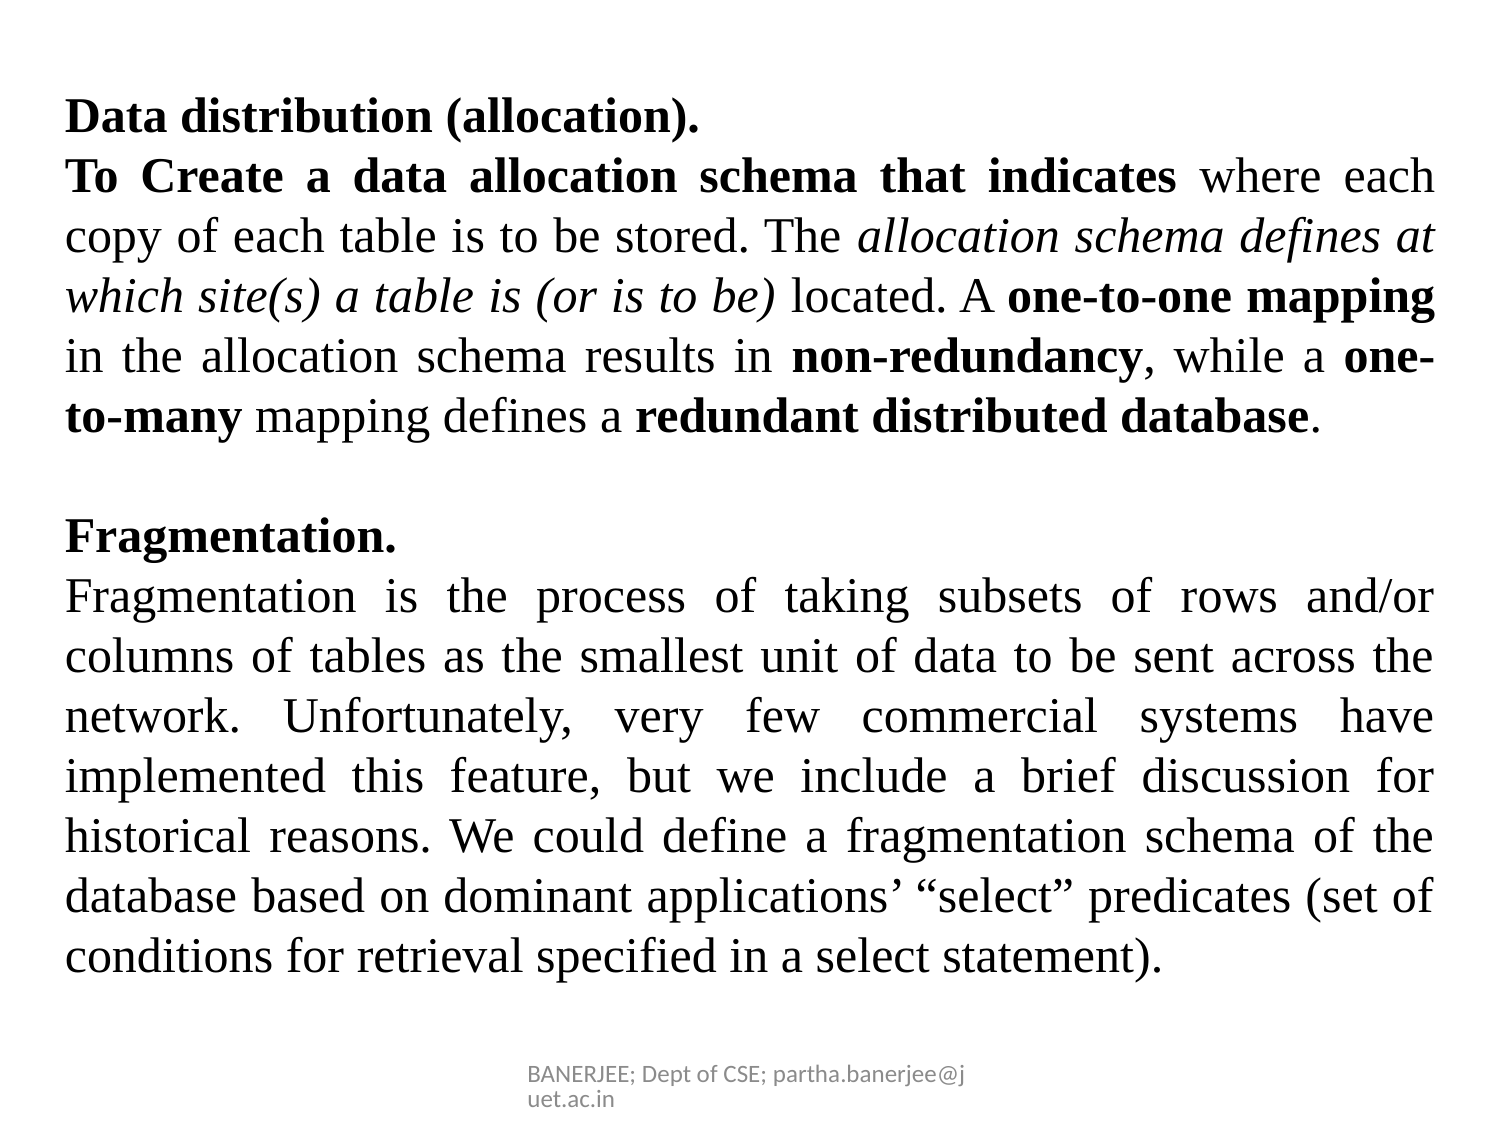

Data distribution (allocation).
To Create a data allocation schema that indicates where each copy of each table is to be stored. The allocation schema defines at which site(s) a table is (or is to be) located. A one-to-one mapping in the allocation schema results in non-redundancy, while a one-to-many mapping defines a redundant distributed database.

Fragmentation.
Fragmentation is the process of taking subsets of rows and/or columns of tables as the smallest unit of data to be sent across the network. Unfortunately, very few commercial systems have implemented this feature, but we include a brief discussion for historical reasons. We could define a fragmentation schema of the database based on dominant applications’ “select” predicates (set of conditions for retrieval specified in a select statement).
BANERJEE; Dept of CSE; partha.banerjee@juet.ac.in